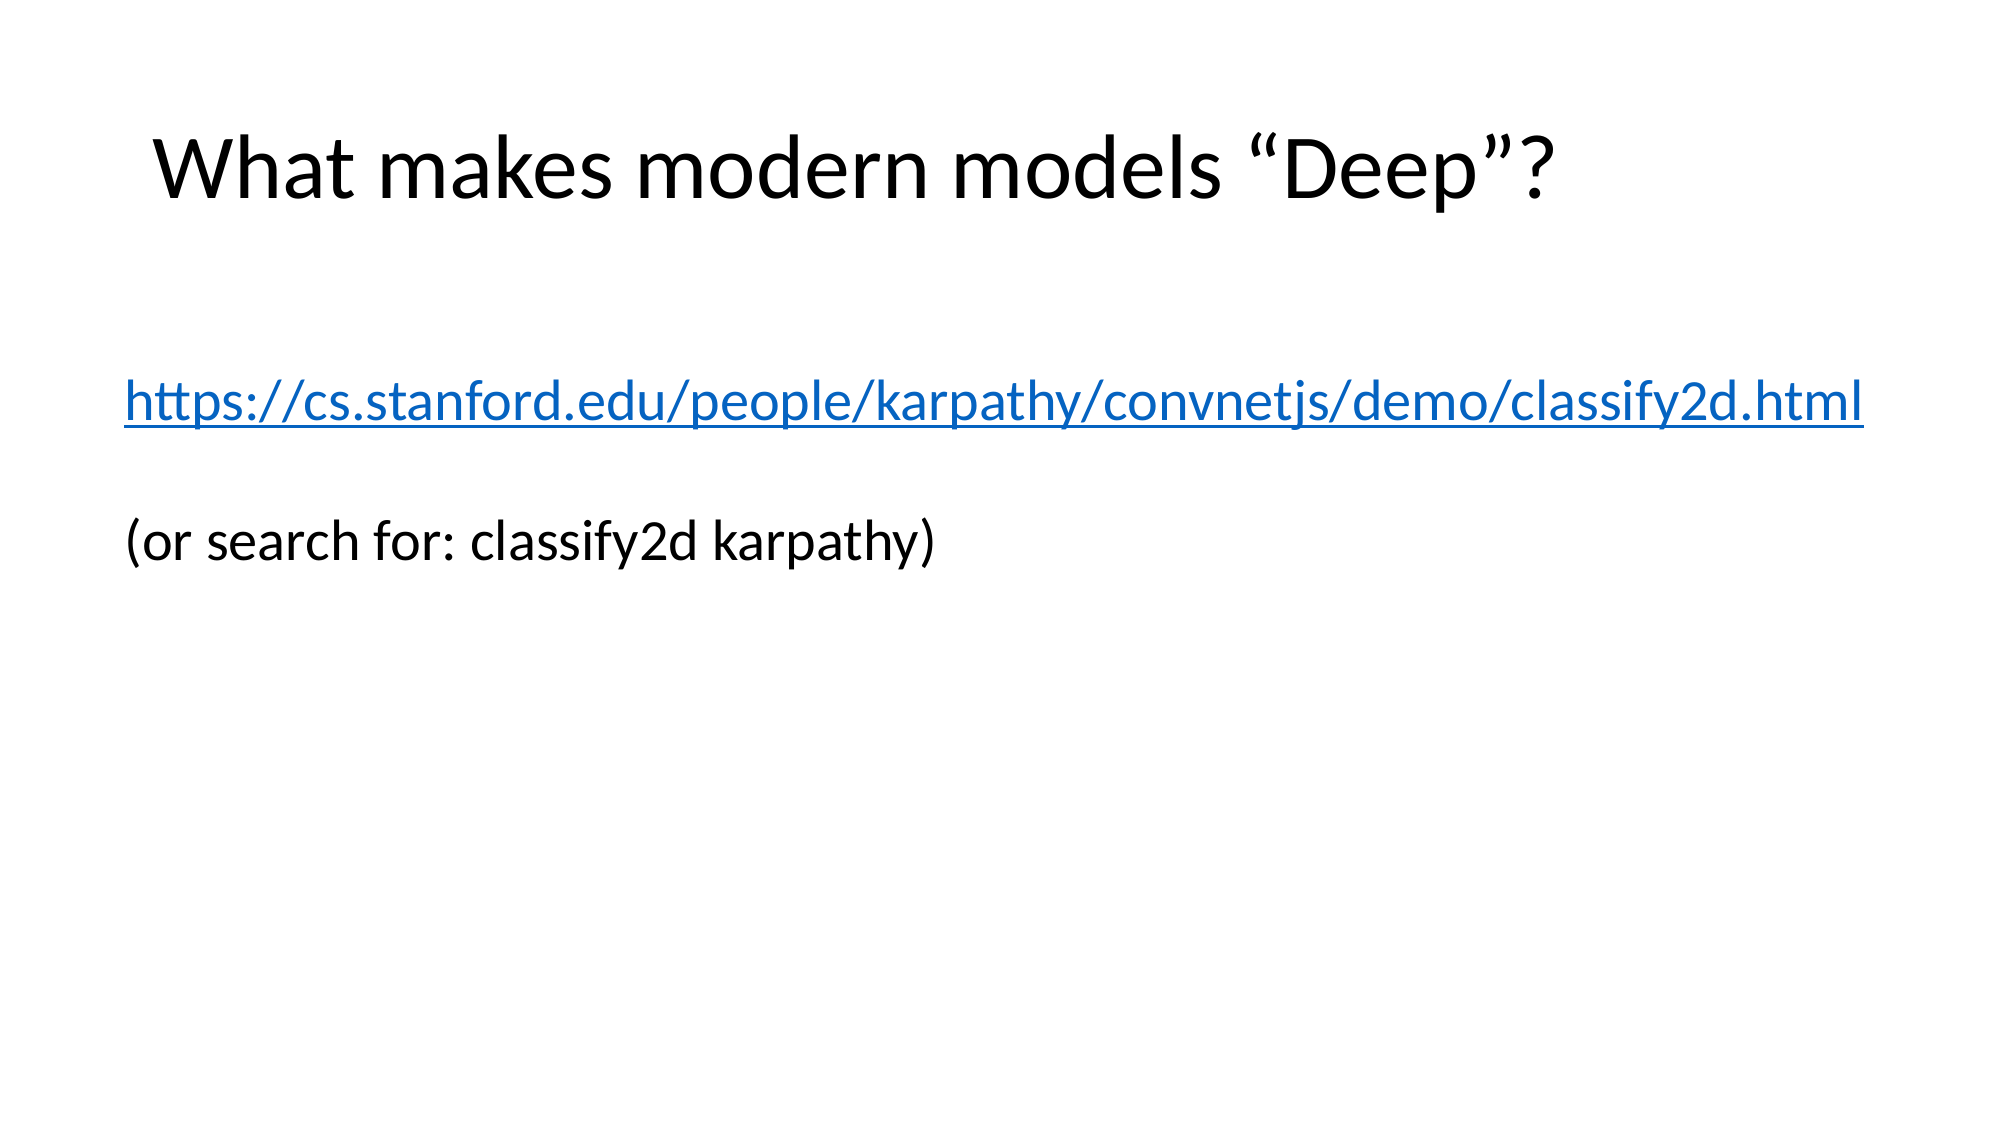

# What makes modern models “Deep”?
https://cs.stanford.edu/people/karpathy/convnetjs/demo/classify2d.html
(or search for: classify2d karpathy)